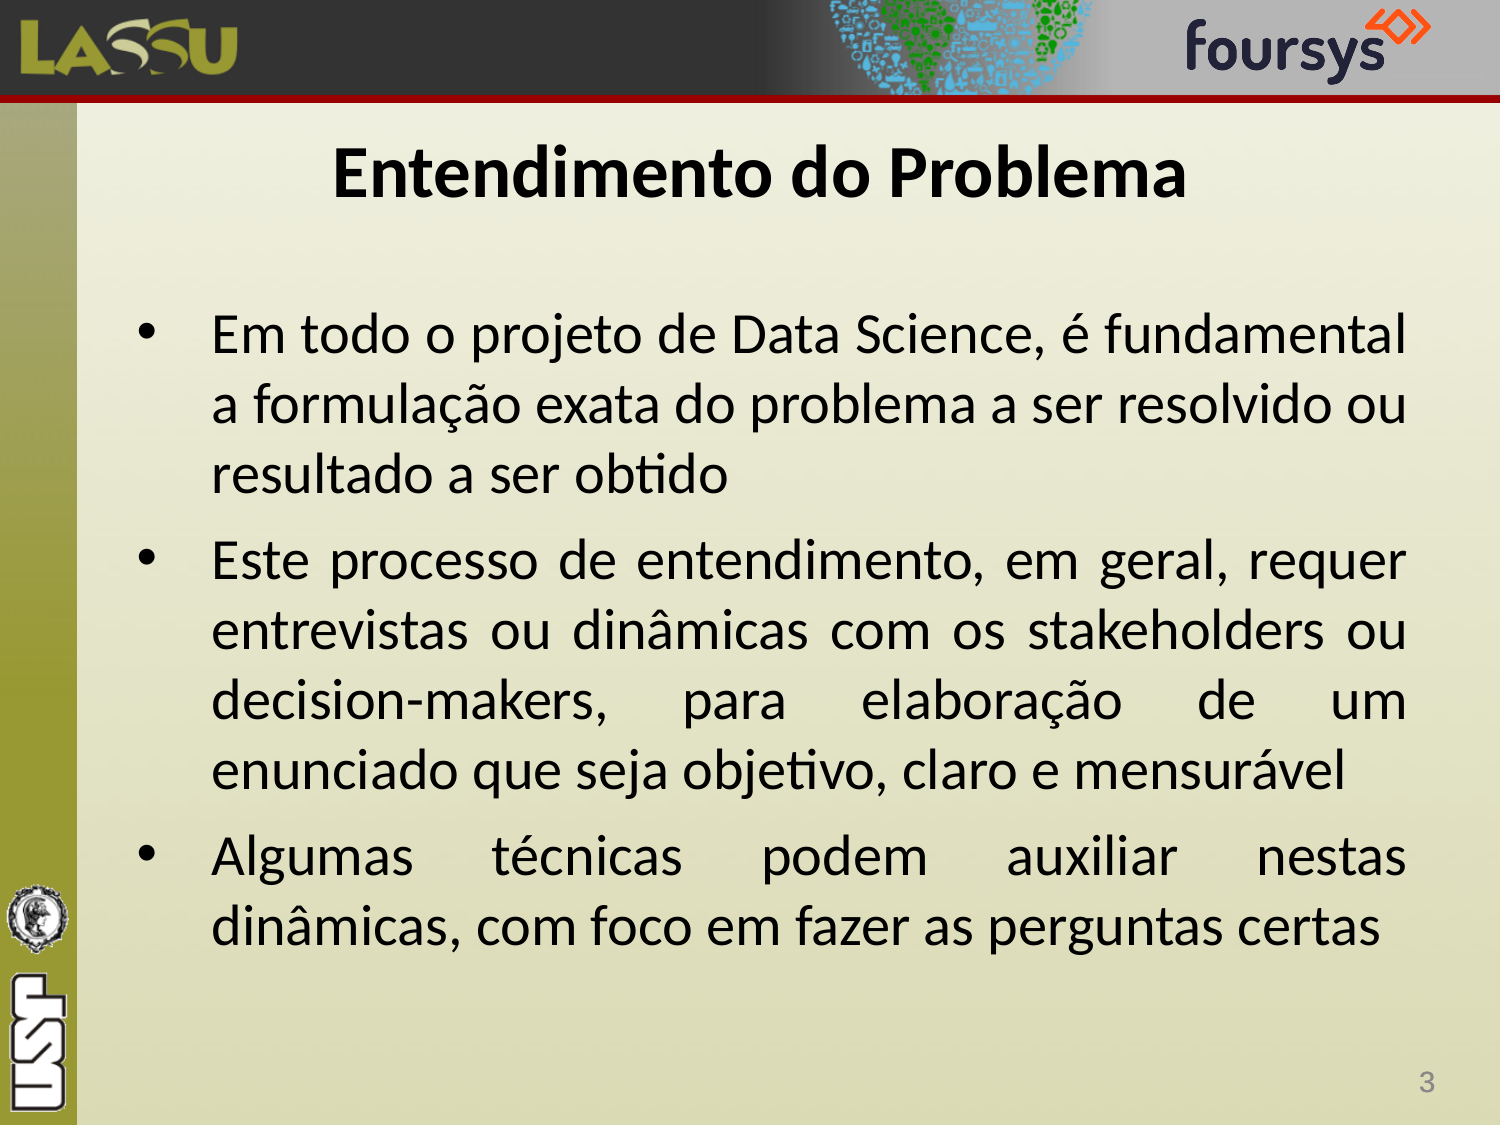

# Entendimento do Problema
Em todo o projeto de Data Science, é fundamental a formulação exata do problema a ser resolvido ou resultado a ser obtido
Este processo de entendimento, em geral, requer entrevistas ou dinâmicas com os stakeholders ou decision-makers, para elaboração de um enunciado que seja objetivo, claro e mensurável
Algumas técnicas podem auxiliar nestas dinâmicas, com foco em fazer as perguntas certas

3
3